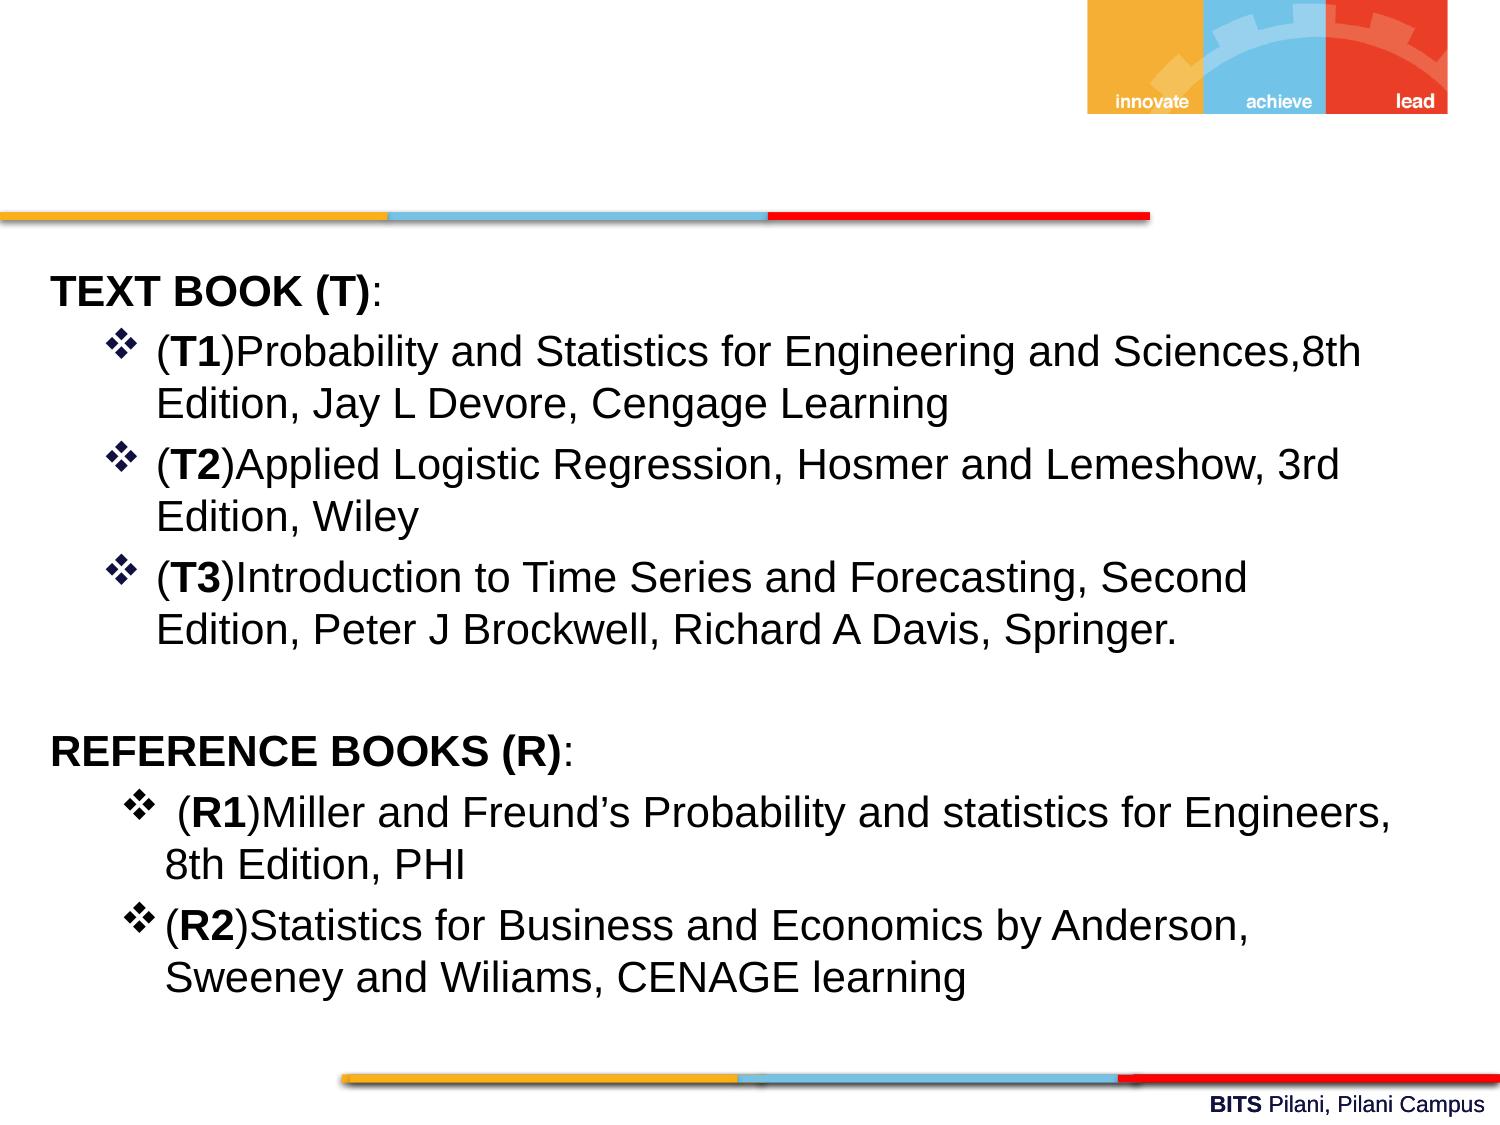

TEXT BOOK (T):
(T1)Probability and Statistics for Engineering and Sciences,8th Edition, Jay L Devore, Cengage Learning
(T2)Applied Logistic Regression, Hosmer and Lemeshow, 3rd Edition, Wiley
(T3)Introduction to Time Series and Forecasting, Second Edition, Peter J Brockwell, Richard A Davis, Springer.

REFERENCE BOOKS (R):
 (R1)Miller and Freund’s Probability and statistics for Engineers, 8th Edition, PHI
(R2)Statistics for Business and Economics by Anderson, Sweeney and Wiliams, CENAGE learning